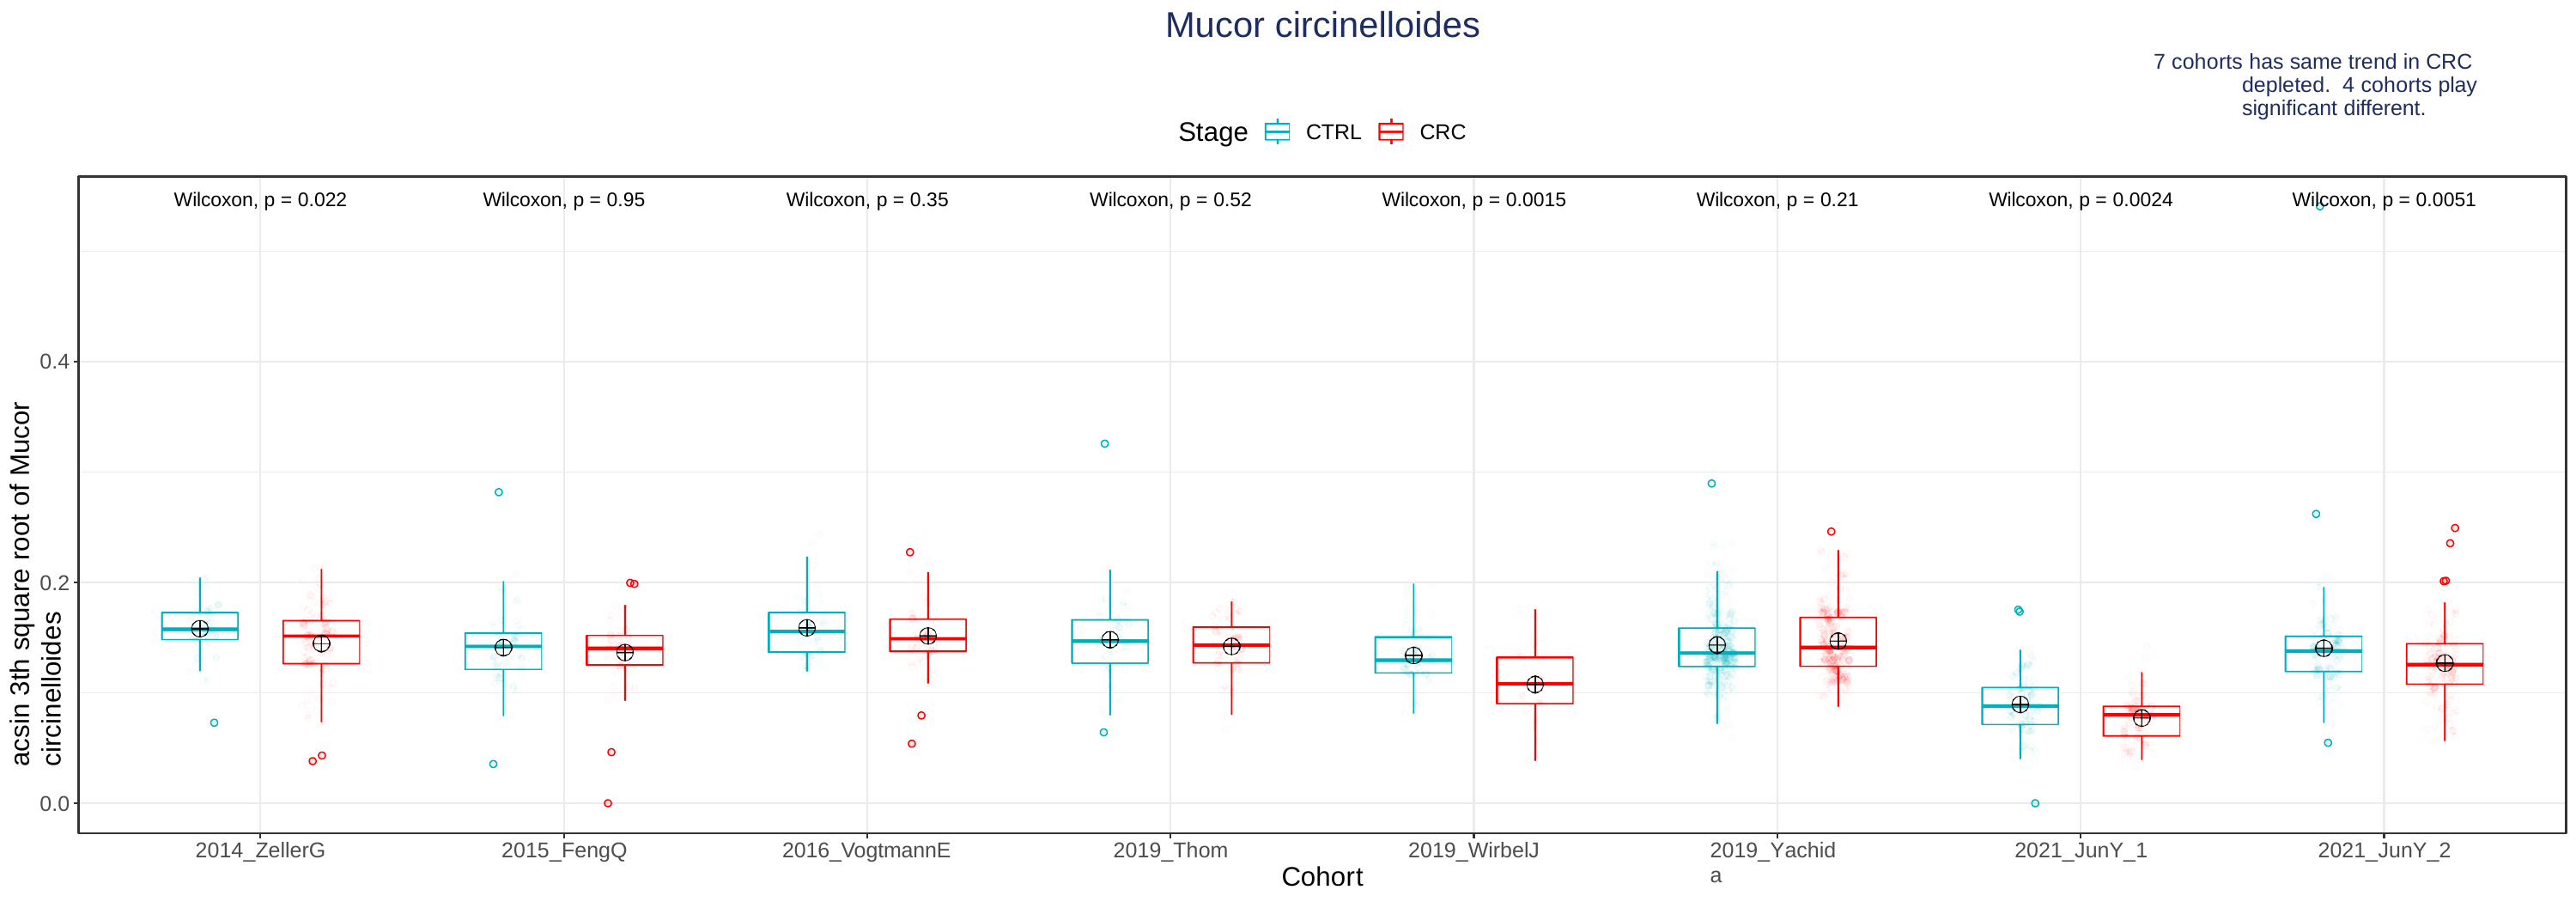

# Mucor circinelloides
7 cohorts has same trend in CRC depleted.  4 cohorts play significant different.
Stage
CTRL
CRC

Wilcoxon, p = 0.022
Wilcoxon, p = 0.95
Wilcoxon, p = 0.35
Wilcoxon, p = 0.52
Wilcoxon, p = 0.0015
Wilcoxon, p = 0.21
Wilcoxon, p = 0.0024
Wilcoxon, p = 0.0051

acsin 3th square root of Mucor circinelloides

0.4

0.2

0.0

2014_ZellerG
2015_FengQ
2016_VogtmannE
2019_Thom
2019_WirbelJ
2019_Yachida
2021_JunY_1
2021_JunY_2
Cohort